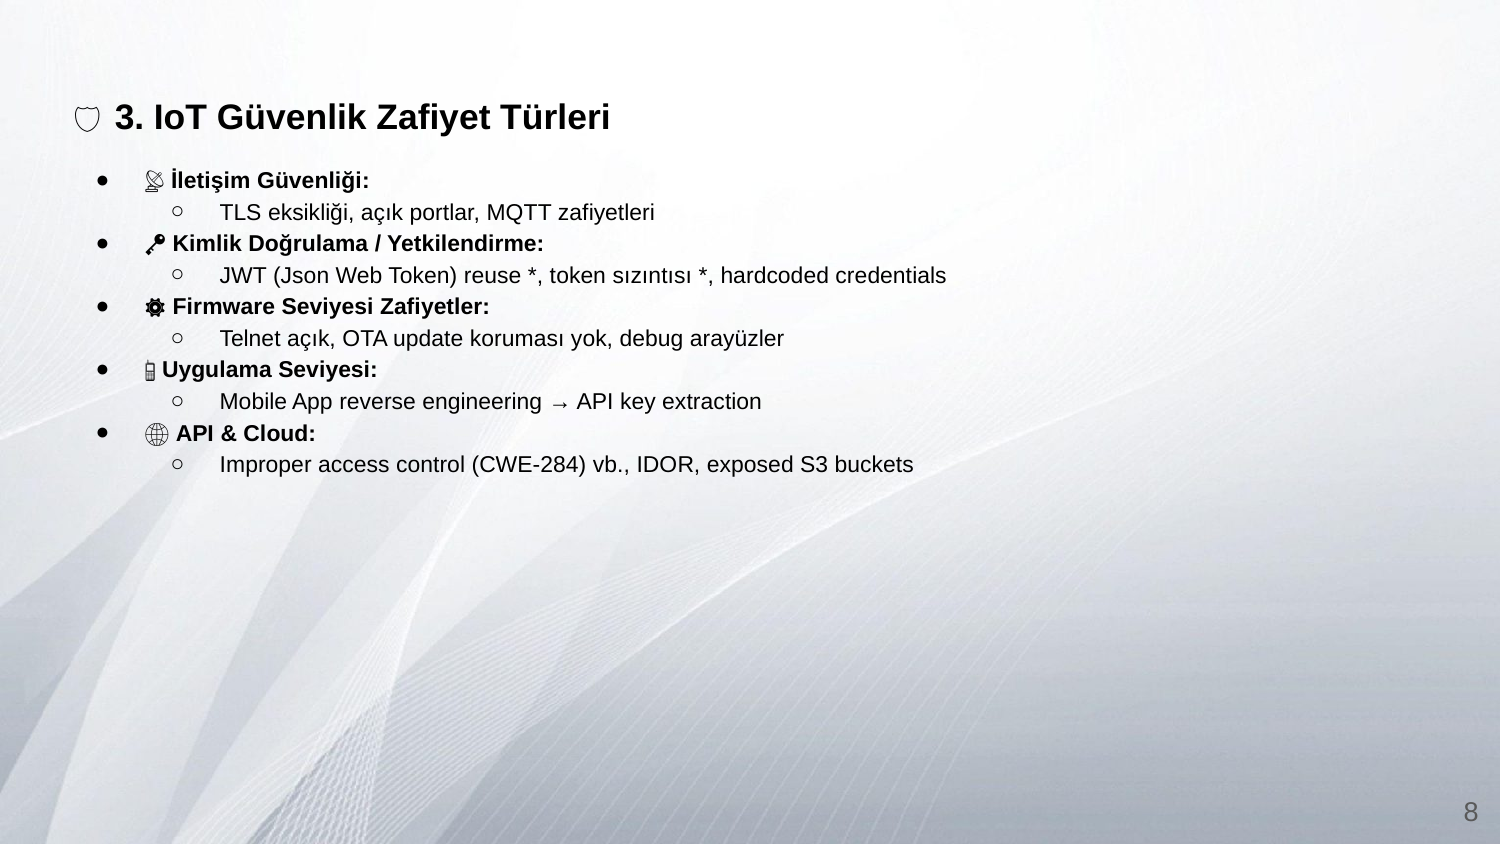

🛡️ 3. IoT Güvenlik Zafiyet Türleri
📡 İletişim Güvenliği:
TLS eksikliği, açık portlar, MQTT zafiyetleri
🔑 Kimlik Doğrulama / Yetkilendirme:
JWT (Json Web Token) reuse *, token sızıntısı *, hardcoded credentials
⚙️ Firmware Seviyesi Zafiyetler:
Telnet açık, OTA update koruması yok, debug arayüzler
📱 Uygulama Seviyesi:
Mobile App reverse engineering → API key extraction
🌐 API & Cloud:
Improper access control (CWE-284) vb., IDOR, exposed S3 buckets
8